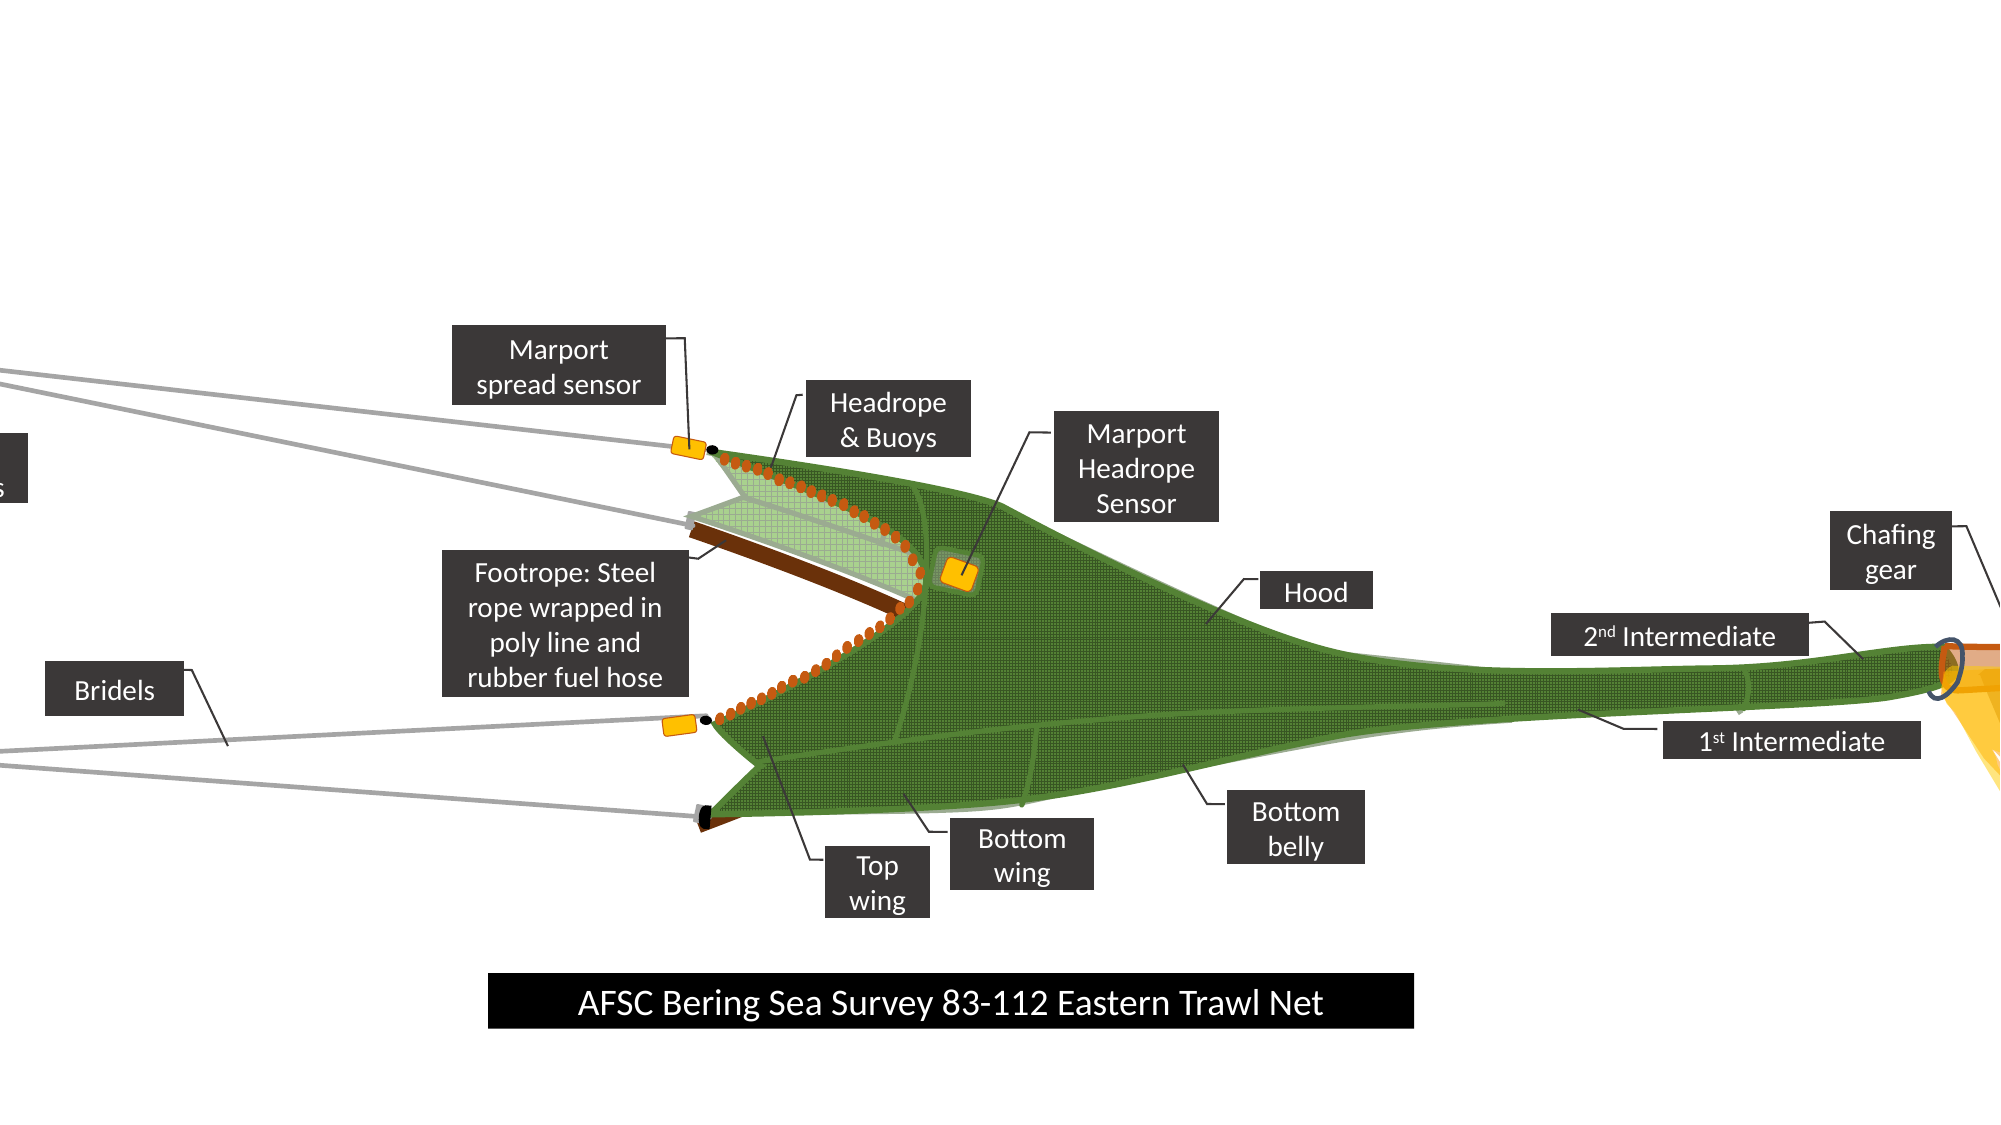

Marport spread sensor
Headrope & Buoys
Marport Headrope Sensor
Otter Doors
Warp wires to ship
Chafing gear
Cod End
Footrope: Steel rope wrapped in poly line and rubber fuel hose
Hood
2nd Intermediate
Bridels
1st Intermediate
Bottom belly
Bottom wing
Top wing

AFSC Bering Sea Survey 83-112 Eastern Trawl Net